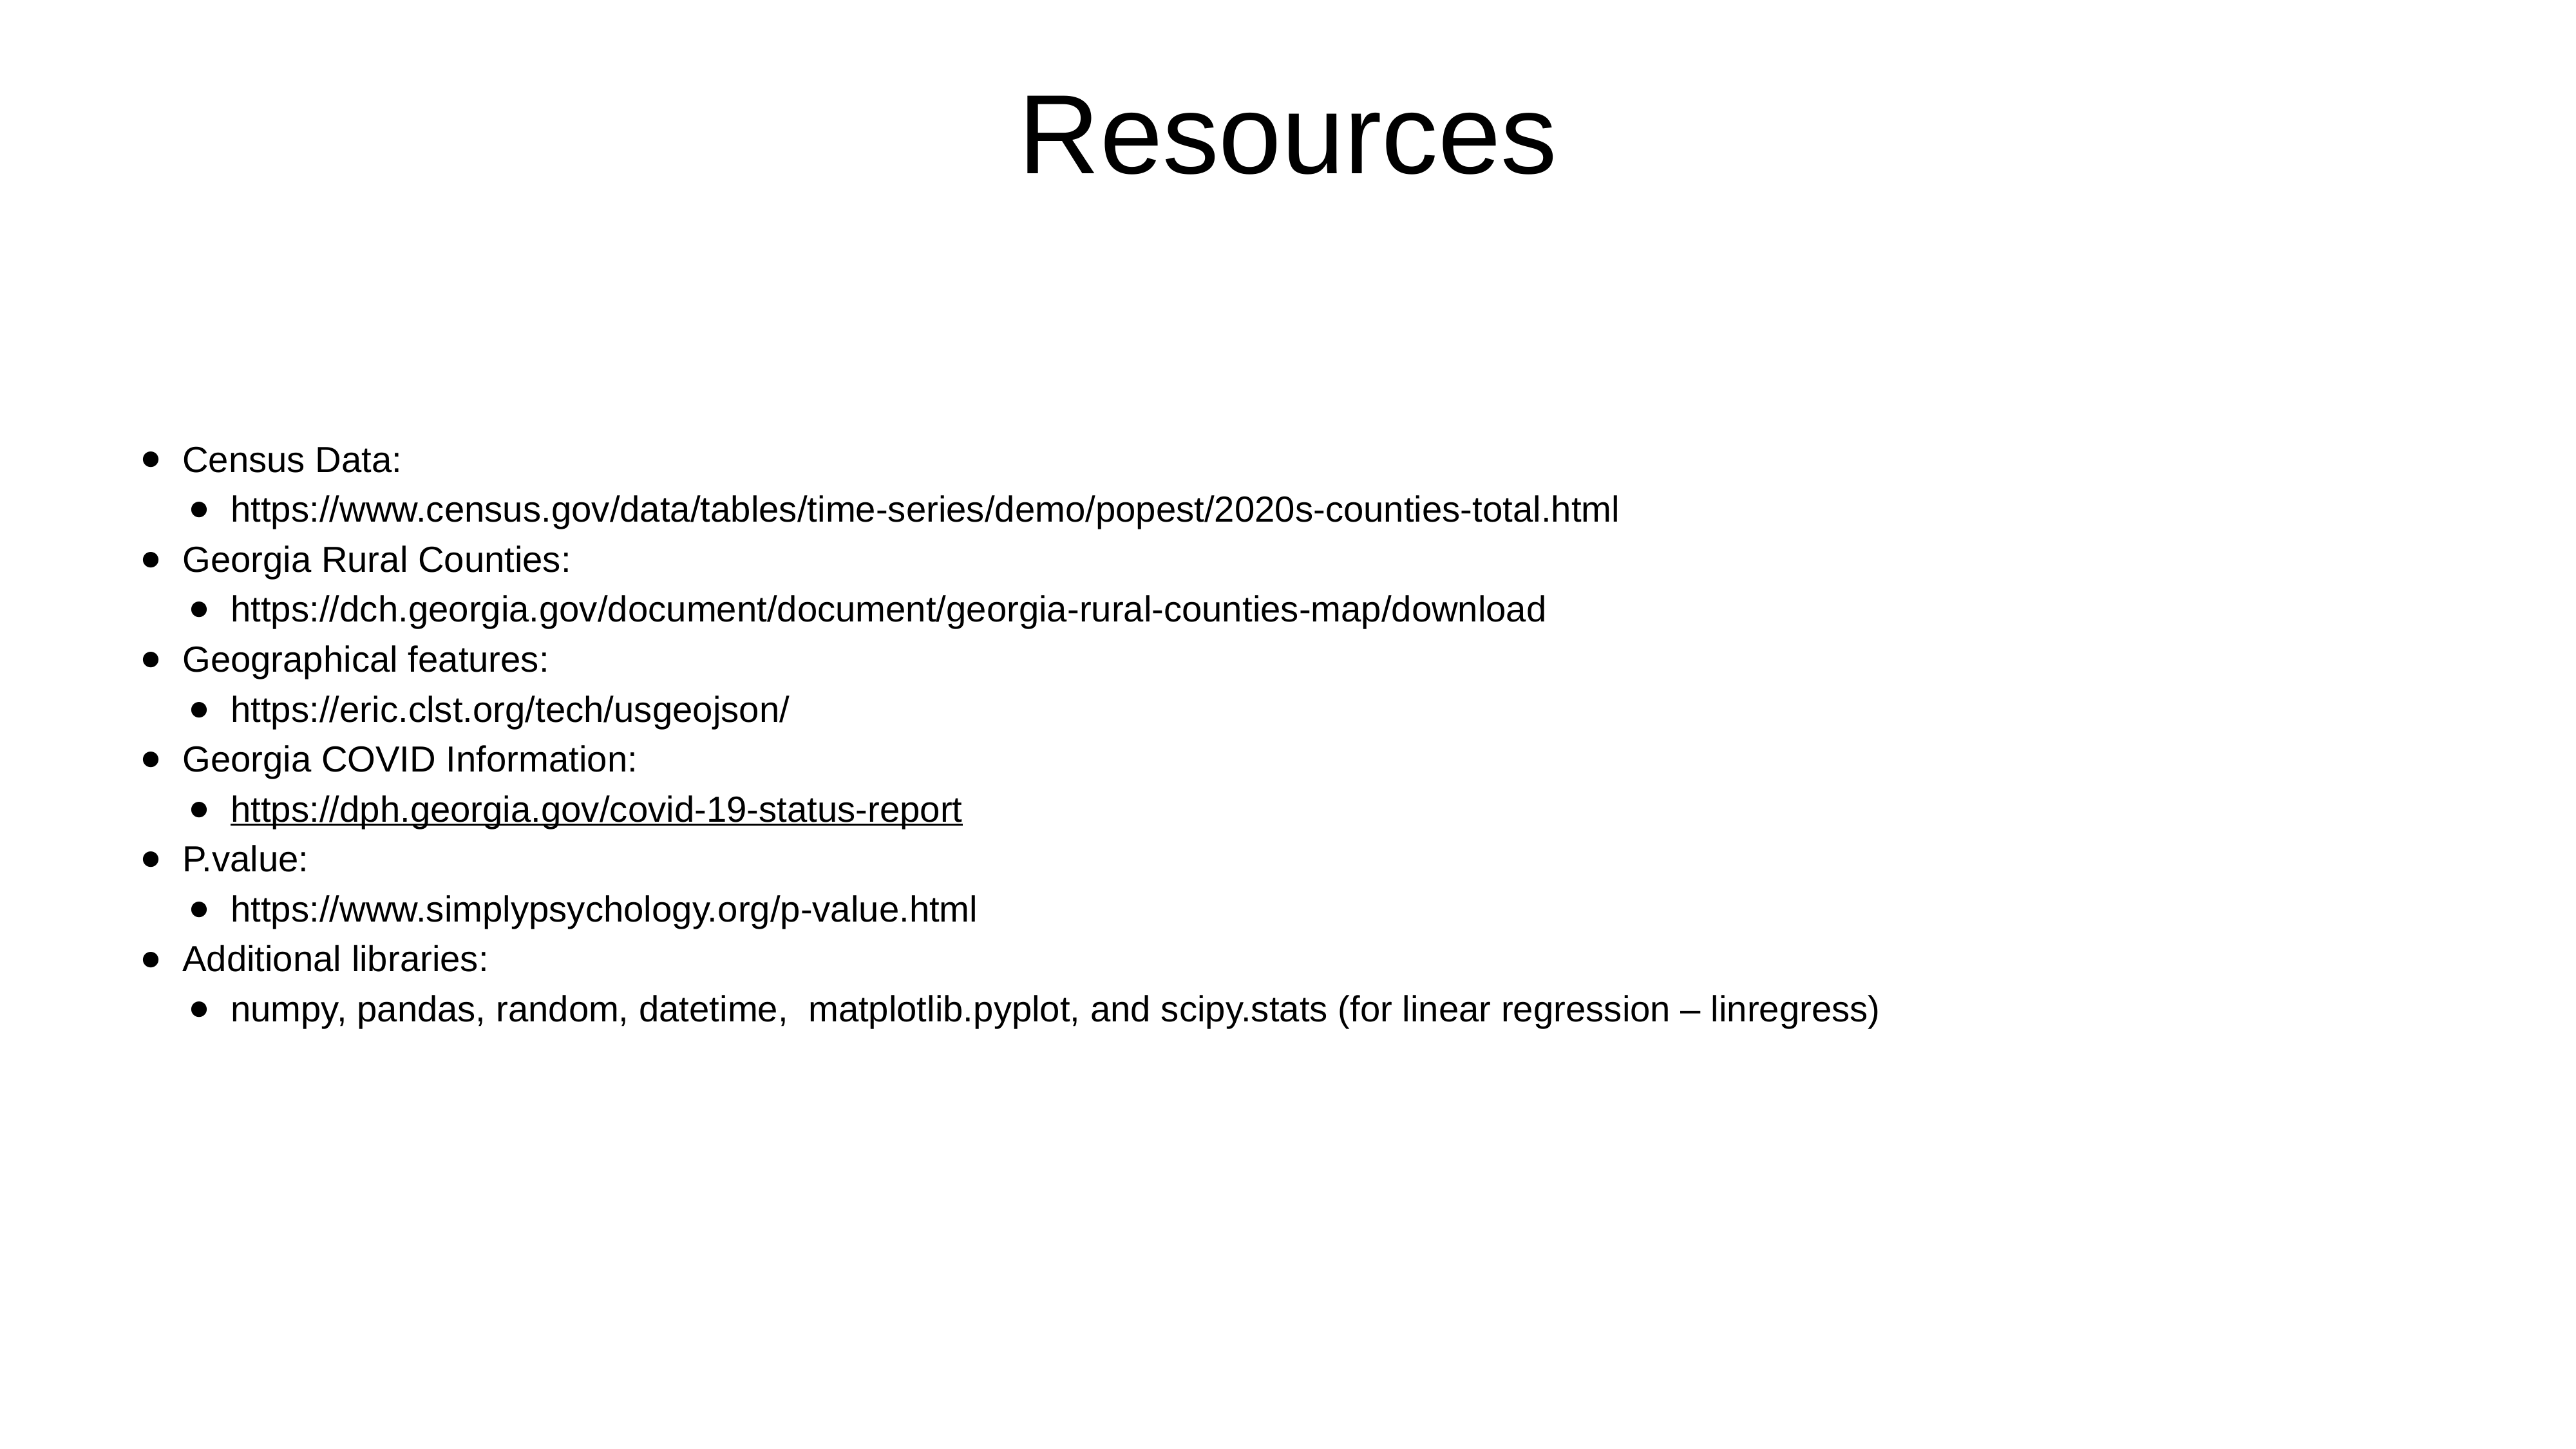

# Resources
Census Data:
https://www.census.gov/data/tables/time-series/demo/popest/2020s-counties-total.html
Georgia Rural Counties:
https://dch.georgia.gov/document/document/georgia-rural-counties-map/download
Geographical features:
https://eric.clst.org/tech/usgeojson/
Georgia COVID Information:
https://dph.georgia.gov/covid-19-status-report
P.value:
https://www.simplypsychology.org/p-value.html
Additional libraries:
numpy, pandas, random, datetime,  matplotlib.pyplot, and scipy.stats (for linear regression – linregress)